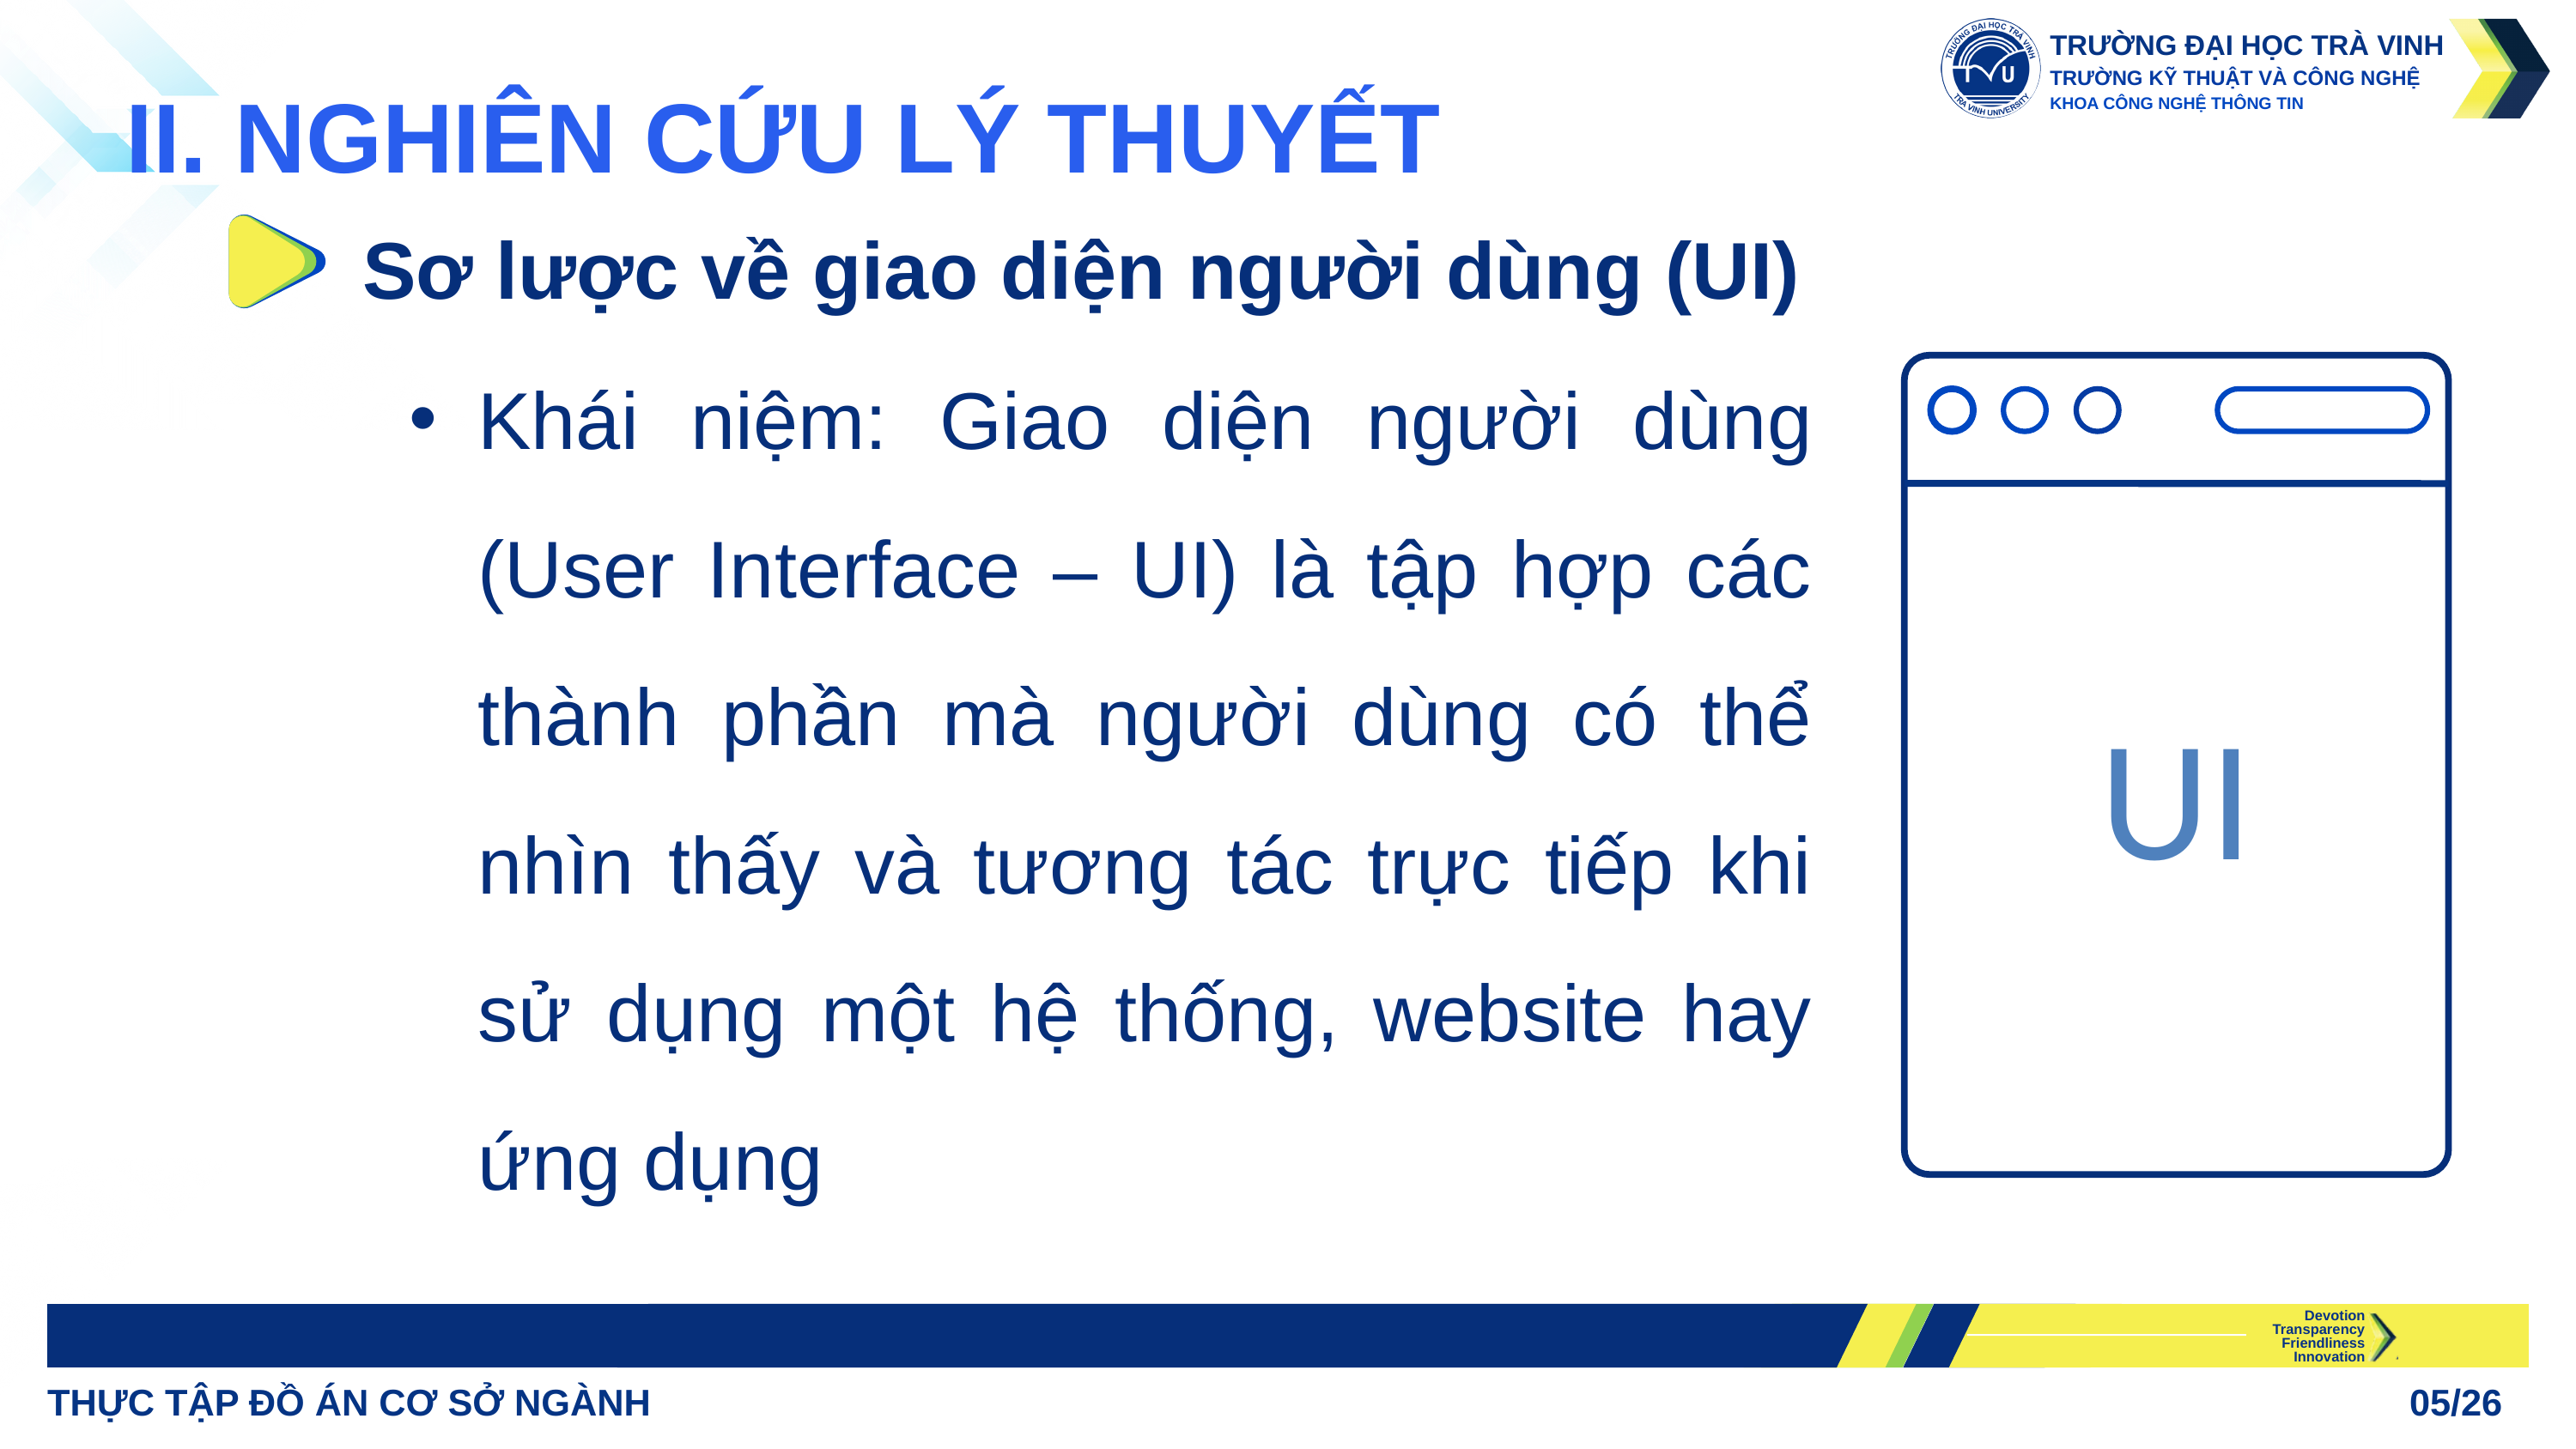

TRƯỜNG ĐẠI HỌC TRÀ VINH
TRƯỜNG KỸ THUẬT VÀ CÔNG NGHỆ
KHOA CÔNG NGHỆ THÔNG TIN
II. NGHIÊN CỨU LÝ THUYẾT
Sơ lược về giao diện người dùng (UI)

Khái niệm: Giao diện người dùng (User Interface – UI) là tập hợp các thành phần mà người dùng có thể nhìn thấy và tương tác trực tiếp khi sử dụng một hệ thống, website hay ứng dụng

UI

Devotion
Transparency
Friendliness
Innovation

THỰC TẬP ĐỒ ÁN CƠ SỞ NGÀNH
05/26